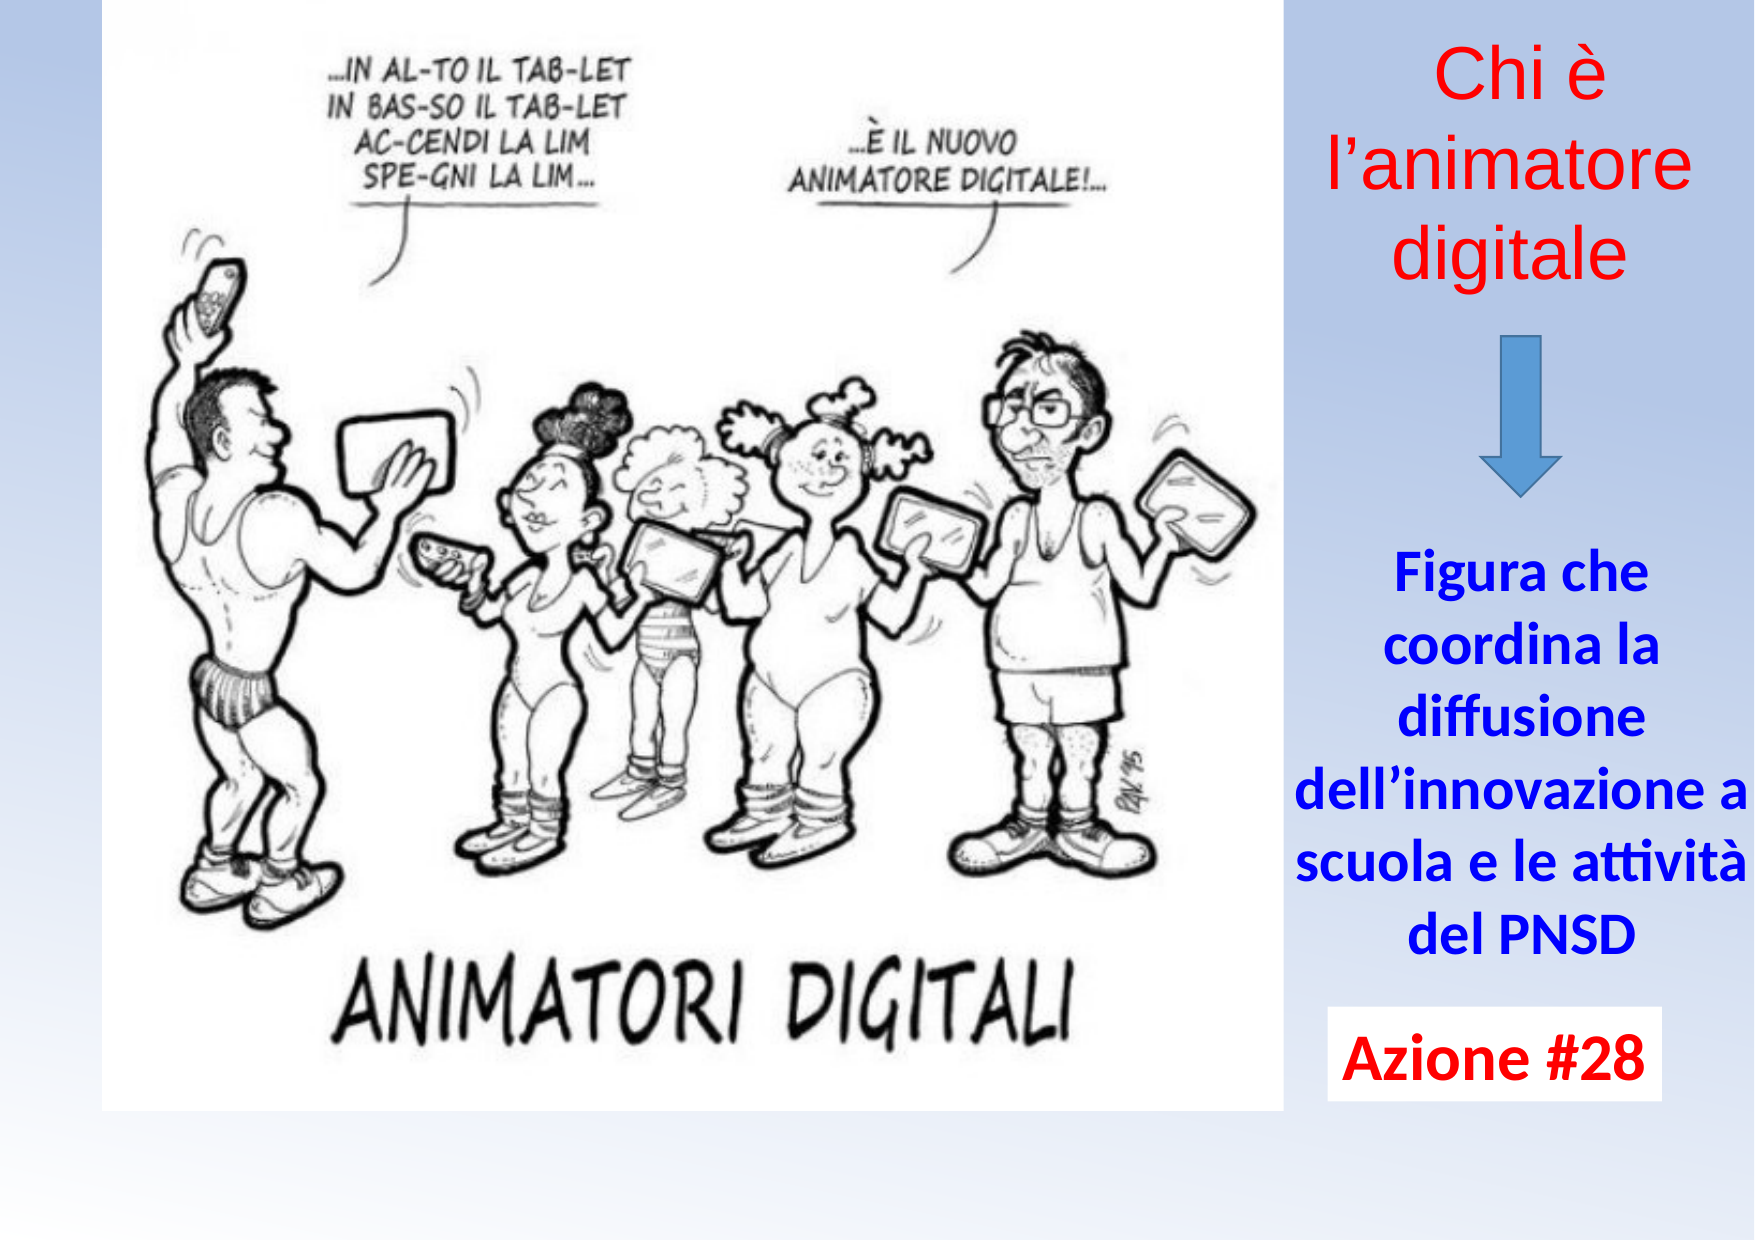

Chi è l’animatore
digitale

Figura che coordina la diﬀusione dell’innovazione a scuola e le attività del PNSD

Azione #28